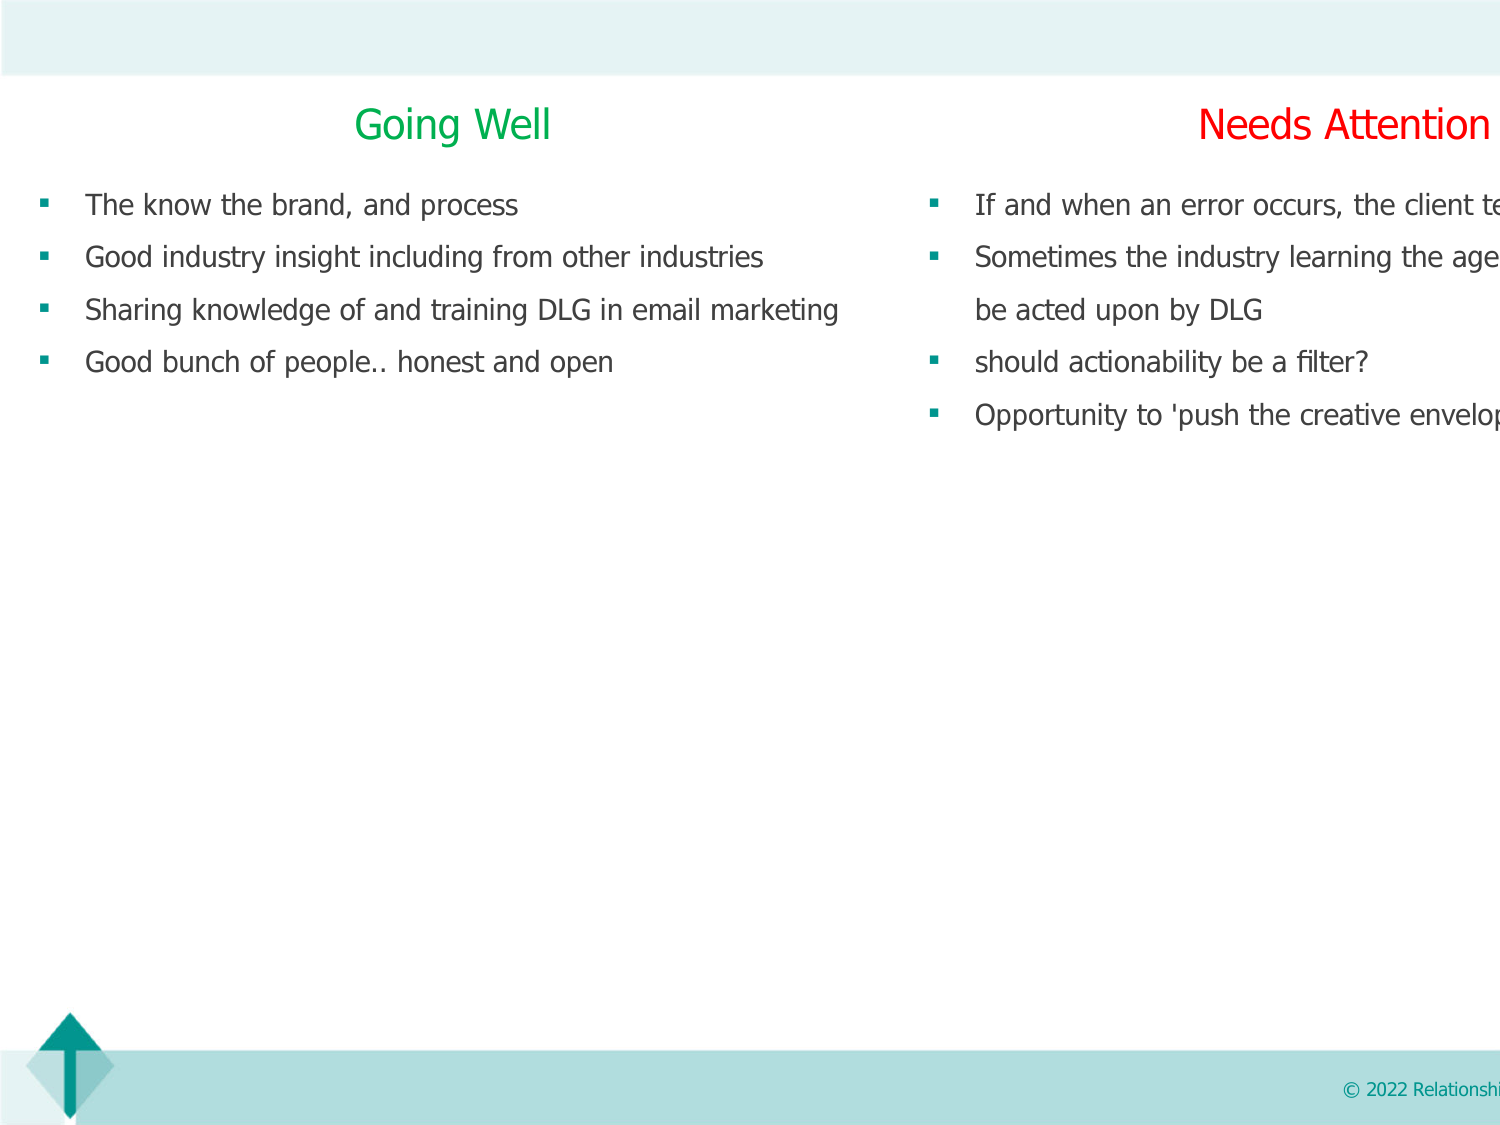

Going Well
Needs Attention
The know the brand, and process
Good industry insight including from other industries
Sharing knowledge of and training DLG in email marketing
Good bunch of people.. honest and open
If and when an error occurs, the client tends to find it
Sometimes the industry learning the agency brings cannot be acted upon by DLG
should actionability be a filter?
Opportunity to 'push the creative envelope'

© 2022 Relationship Audits & Management®